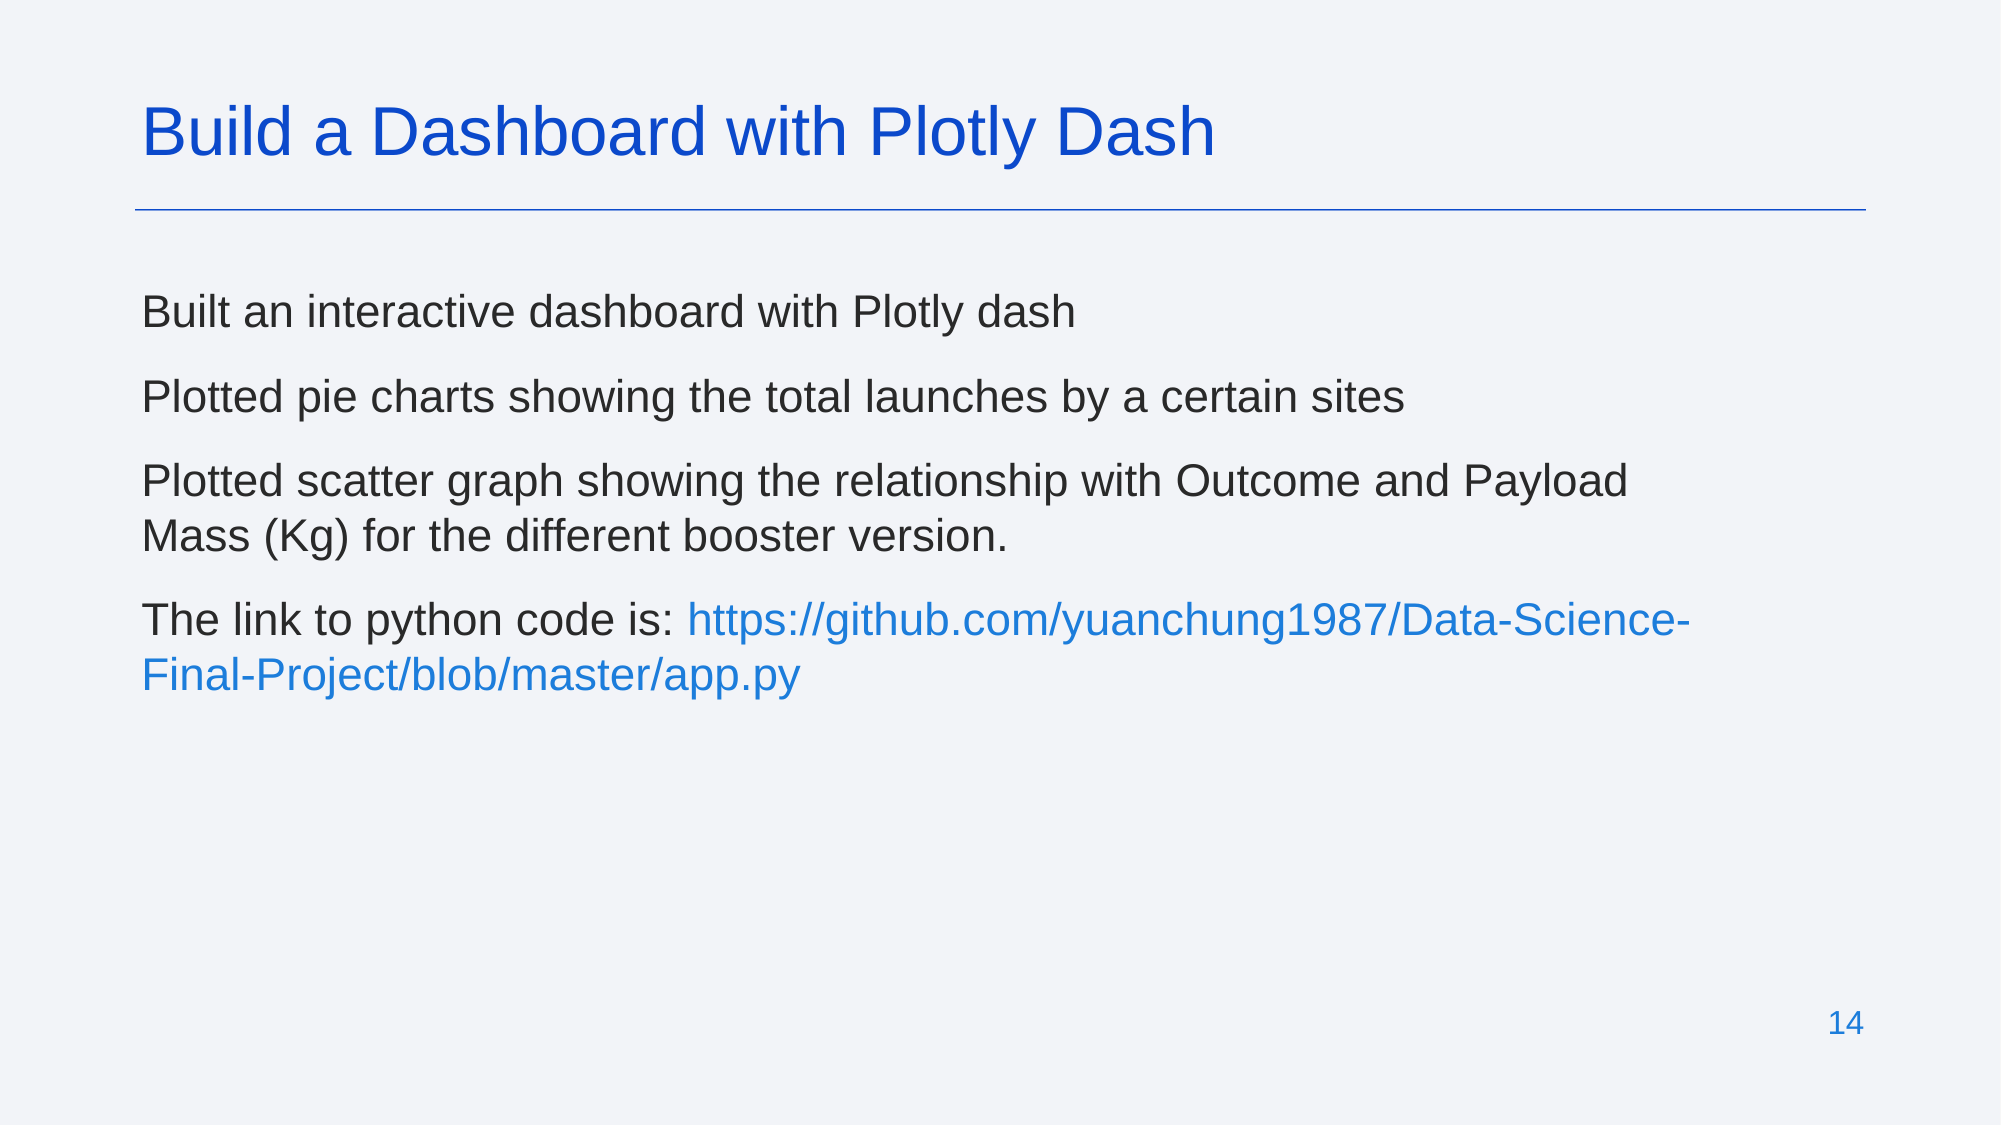

Build a Dashboard with Plotly Dash
Built an interactive dashboard with Plotly dash
Plotted pie charts showing the total launches by a certain sites
Plotted scatter graph showing the relationship with Outcome and Payload Mass (Kg) for the different booster version.
The link to python code is: https://github.com/yuanchung1987/Data-Science-Final-Project/blob/master/app.py

14